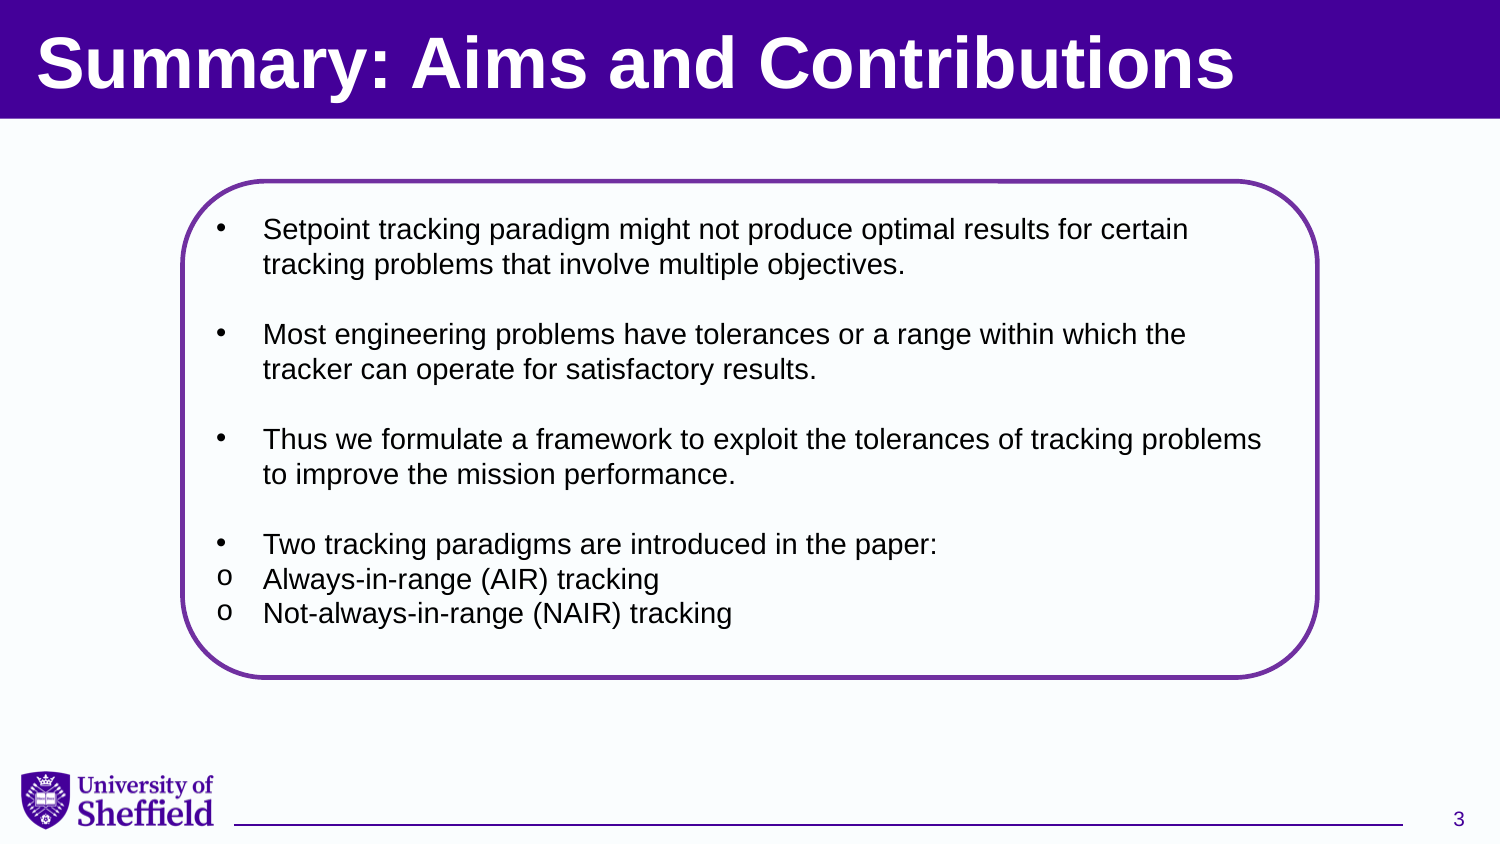

# Summary: Aims and Contributions

Setpoint tracking paradigm might not produce optimal results for certain tracking problems that involve multiple objectives.

Most engineering problems have tolerances or a range within which the tracker can operate for satisfactory results.

Thus we formulate a framework to exploit the tolerances of tracking problems to improve the mission performance.

Two tracking paradigms are introduced in the paper:
Always-in-range (AIR) tracking
Not-always-in-range (NAIR) tracking

3